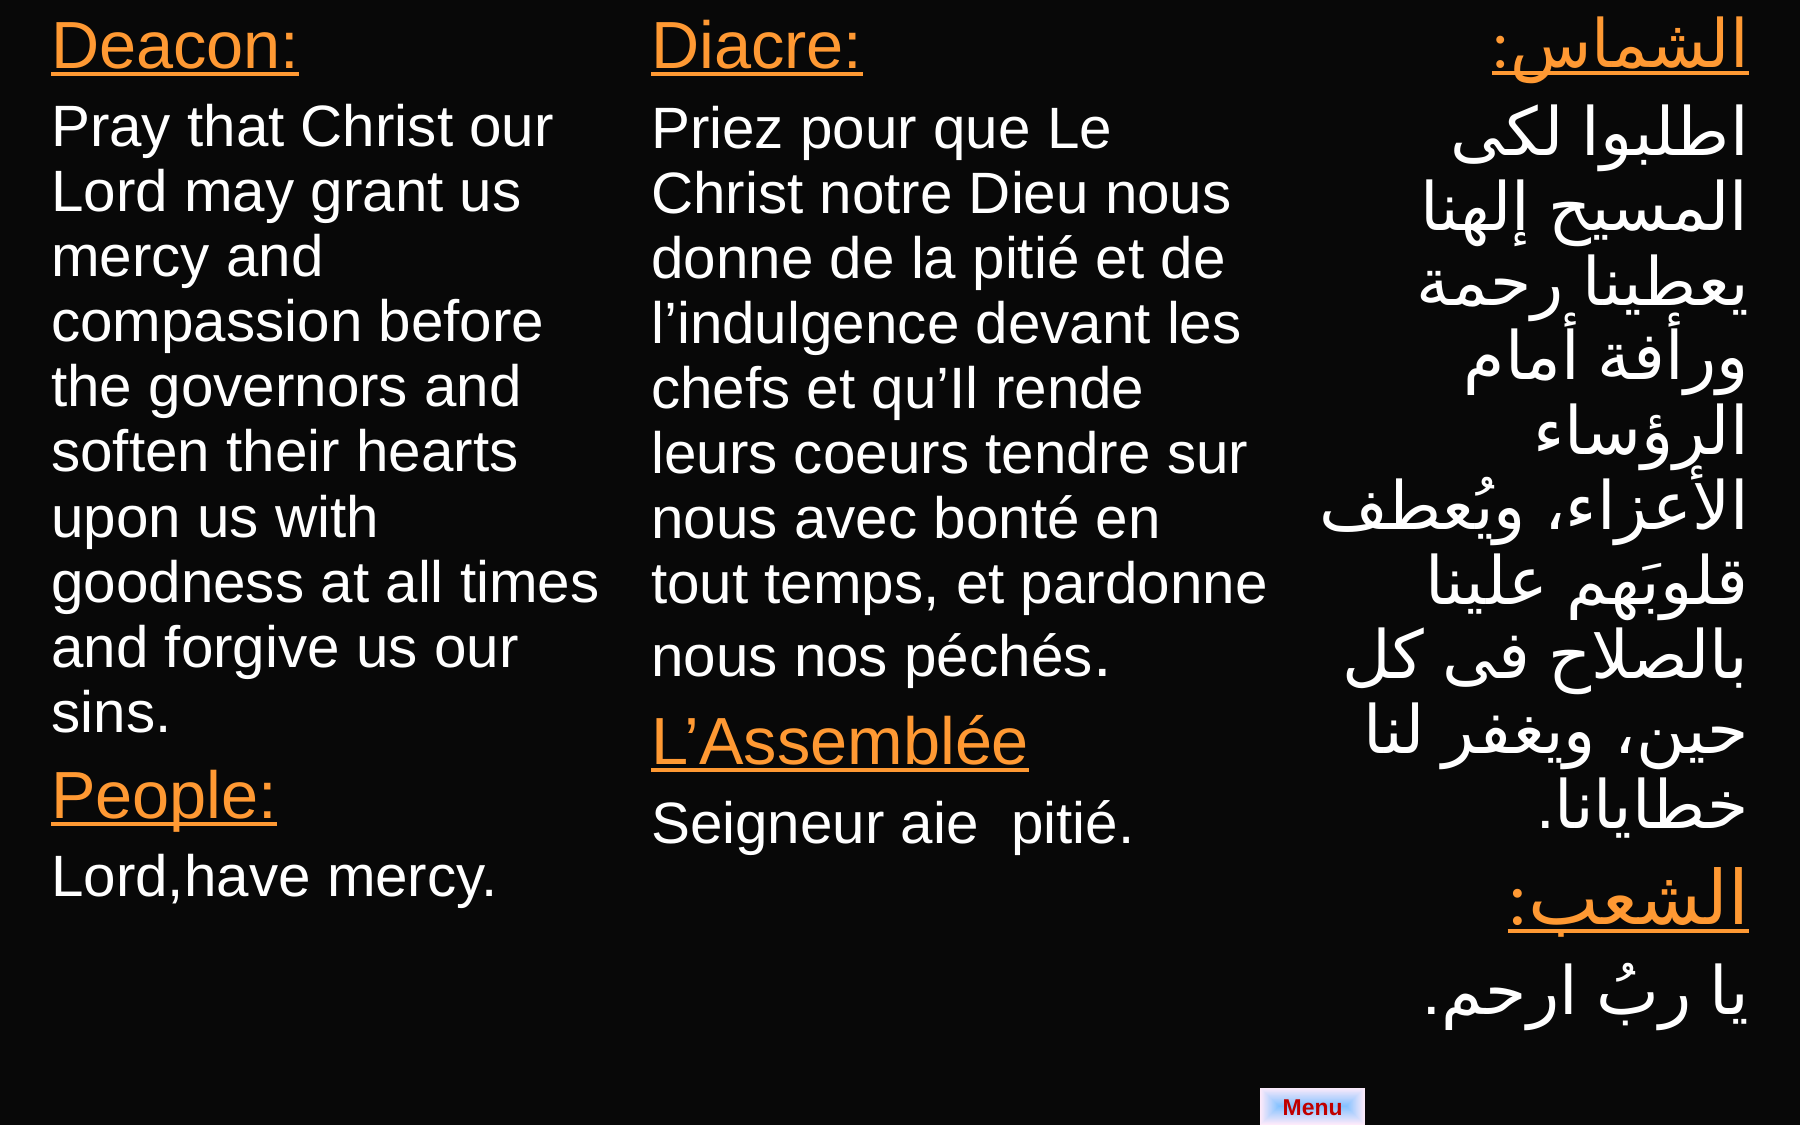

| Deacon: Pray that Christ our Lord may grant us mercy and compassion before the governors and soften their hearts upon us with goodness at all times and forgive us our sins. People: Lord,have mercy. | Diacre: Priez pour que Le Christ notre Dieu nous donne de la pitié et de l’indulgence devant les chefs et qu’Il rende leurs coeurs tendre sur nous avec bonté en tout temps, et pardonne nous nos péchés. L’Assemblée Seigneur aie pitié. | الشماس: اطلبوا لكى المسيح إلهنا يعطينا رحمة ورأفة أمام الرؤساء الأعزاء، ويُعطف قلوبَهم علينا بالصلاح فى كل حين، ويغفر لنا خطايانا. الشعب: يا ربُ ارحم. |
| --- | --- | --- |
|  |
| --- |

Menu